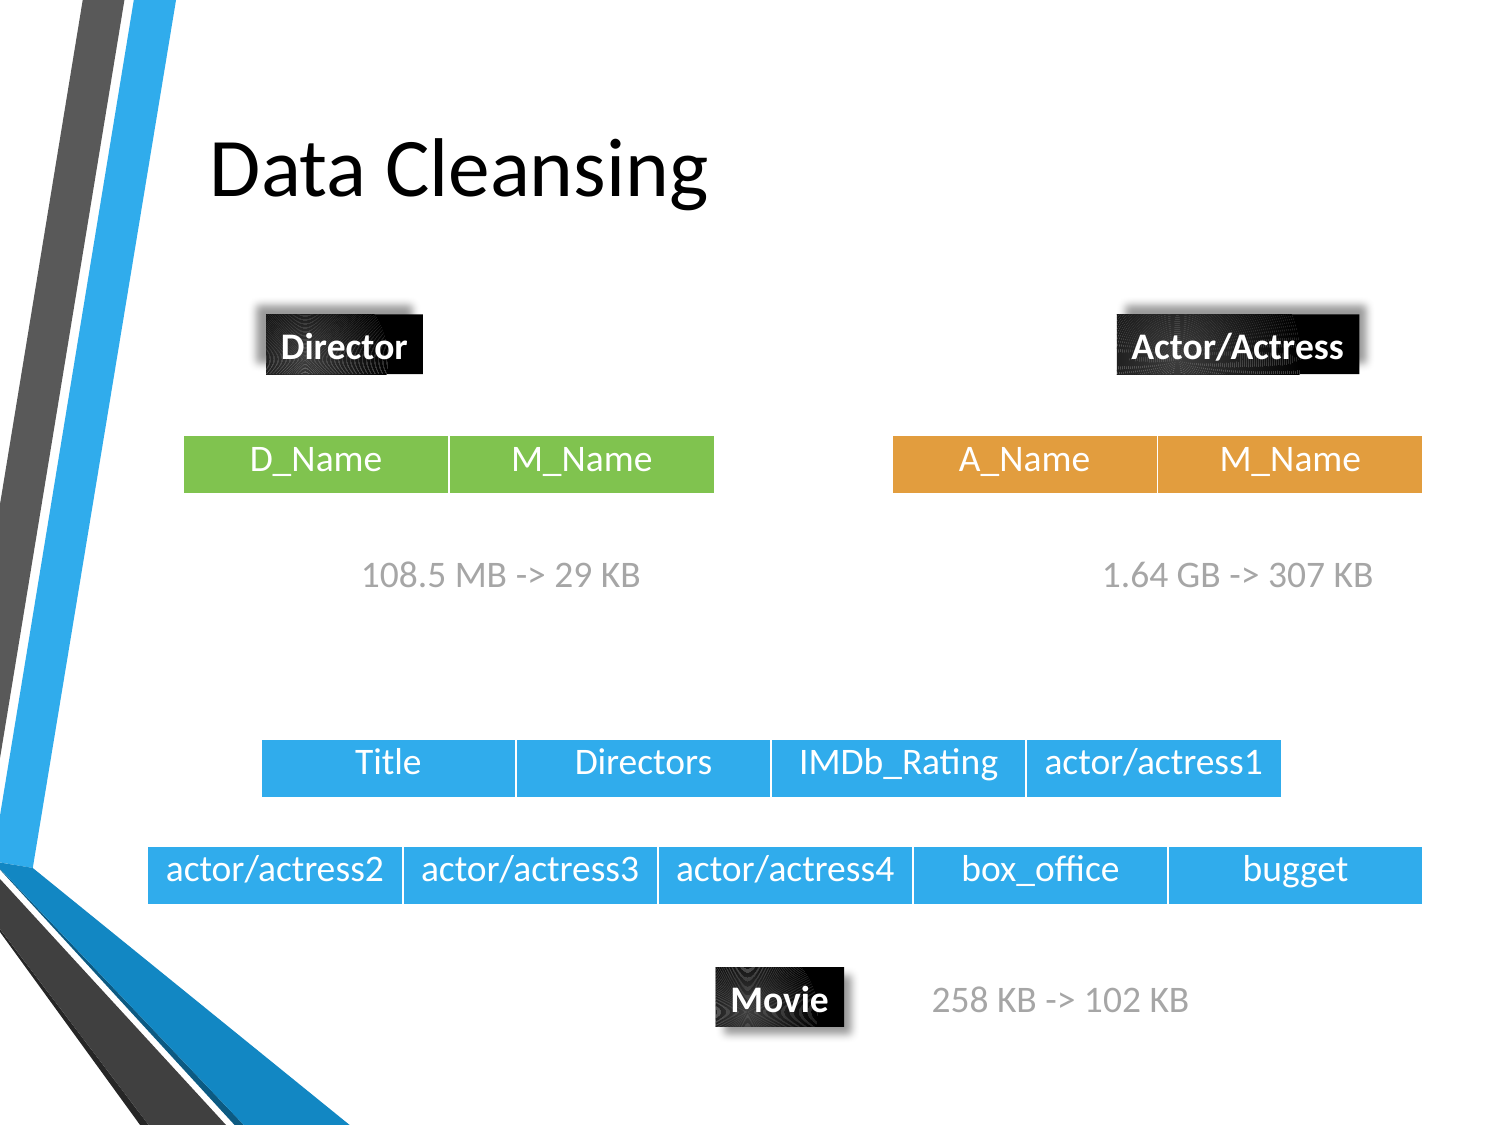

# Data Cleansing
Director
Actor/Actress
| D\_Name | M\_Name |
| --- | --- |
| A\_Name | M\_Name |
| --- | --- |
108.5 MB -> 29 KB
1.64 GB -> 307 KB
| Title | Directors | IMDb\_Rating | actor/actress1 |
| --- | --- | --- | --- |
| actor/actress2 | actor/actress3 | actor/actress4 | box\_office | bugget |
| --- | --- | --- | --- | --- |
Movie
258 KB -> 102 KB